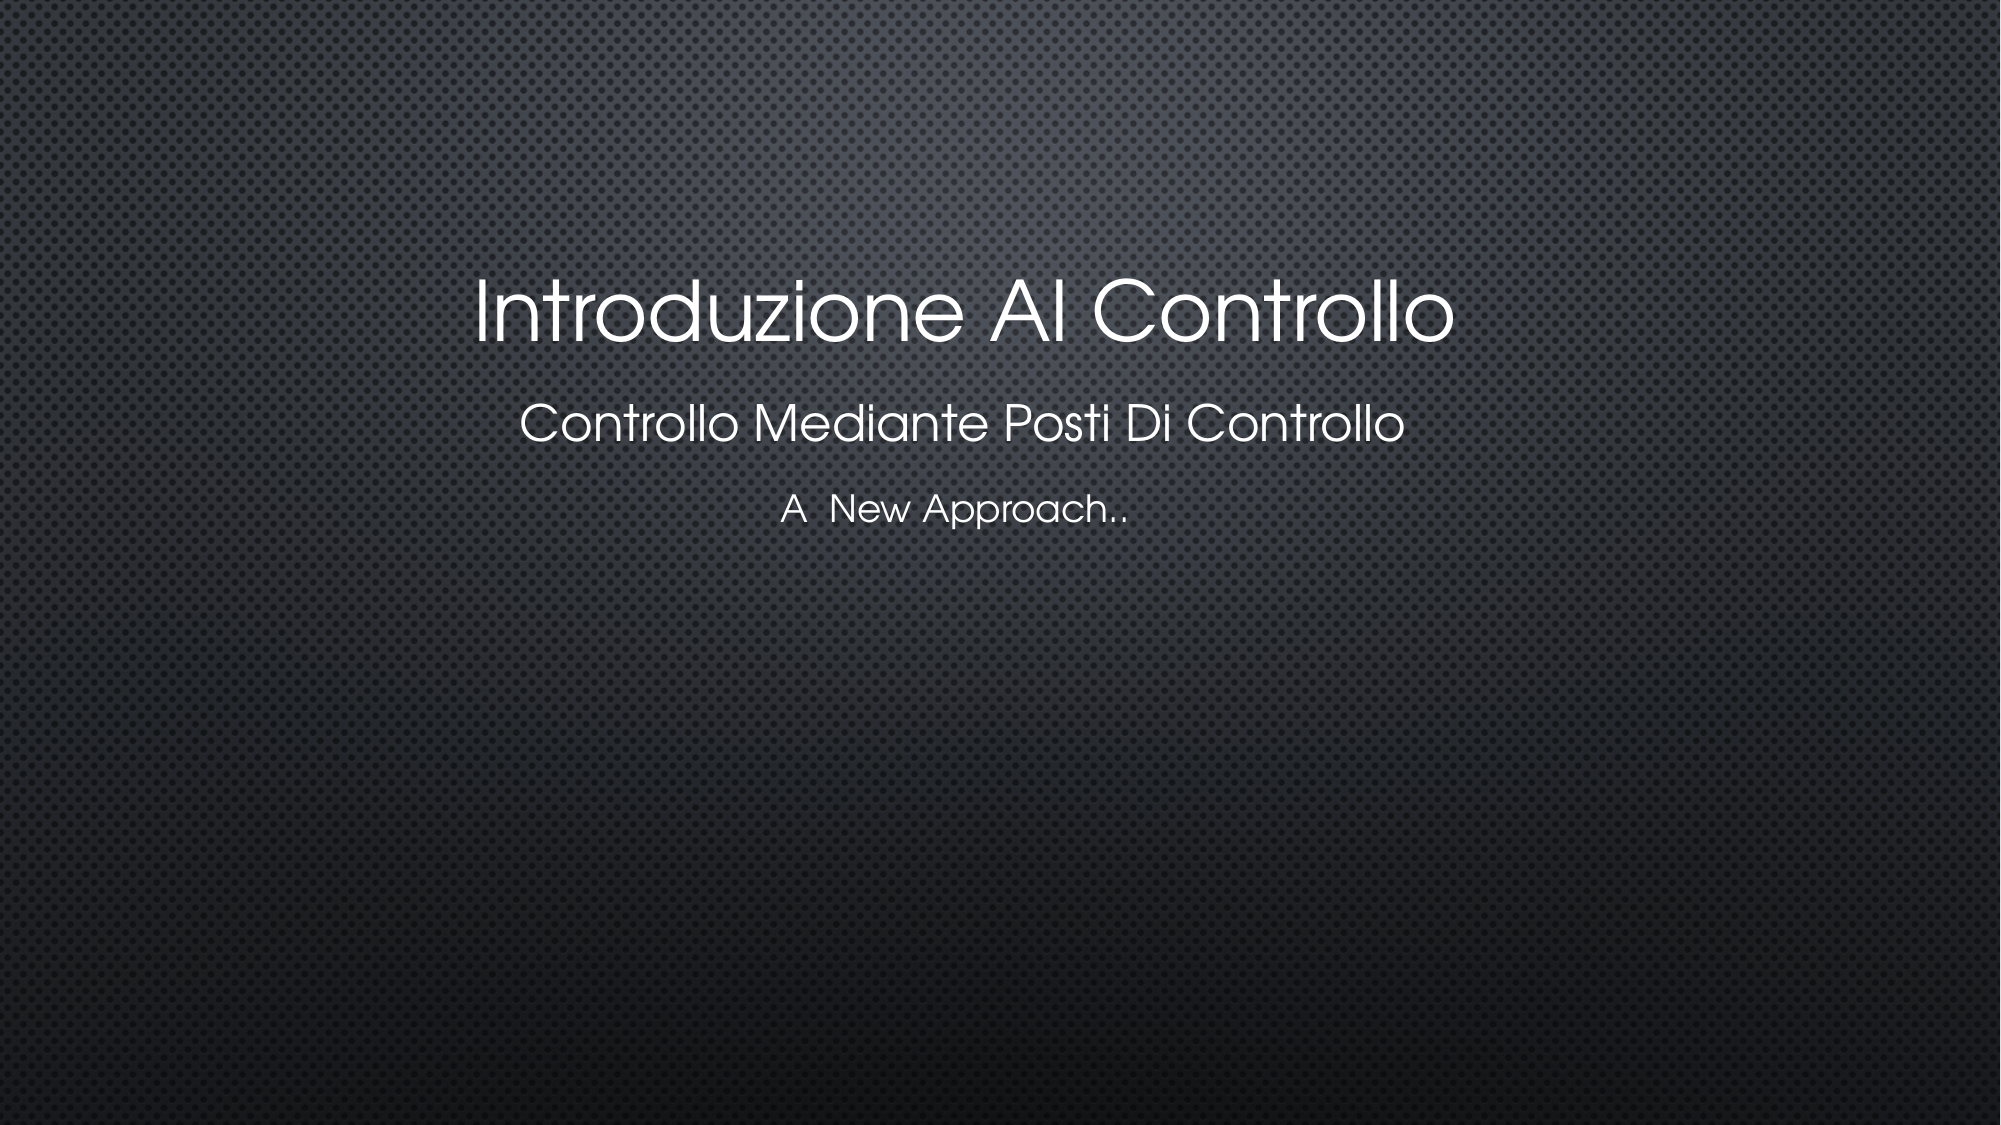

Introduzione Al Controllo
Controllo Mediante Posti Di Controllo
A  New Approach..